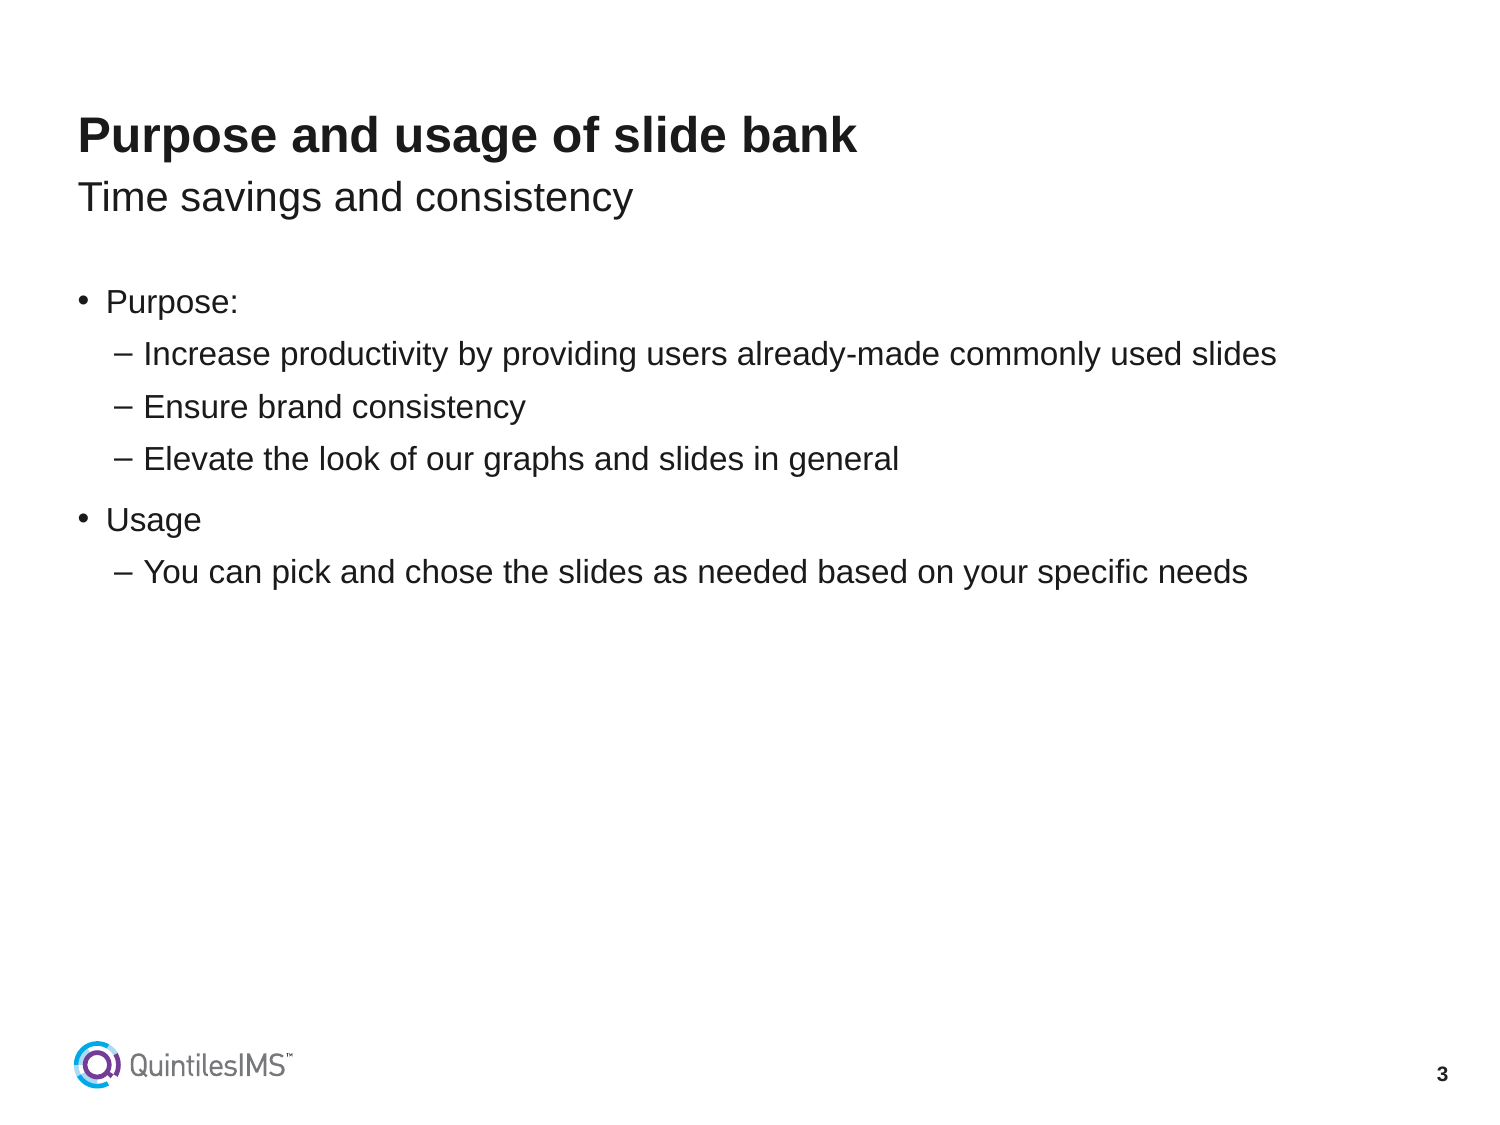

# Purpose and usage of slide bank
Time savings and consistency
Purpose:
Increase productivity by providing users already-made commonly used slides
Ensure brand consistency
Elevate the look of our graphs and slides in general
Usage
You can pick and chose the slides as needed based on your specific needs